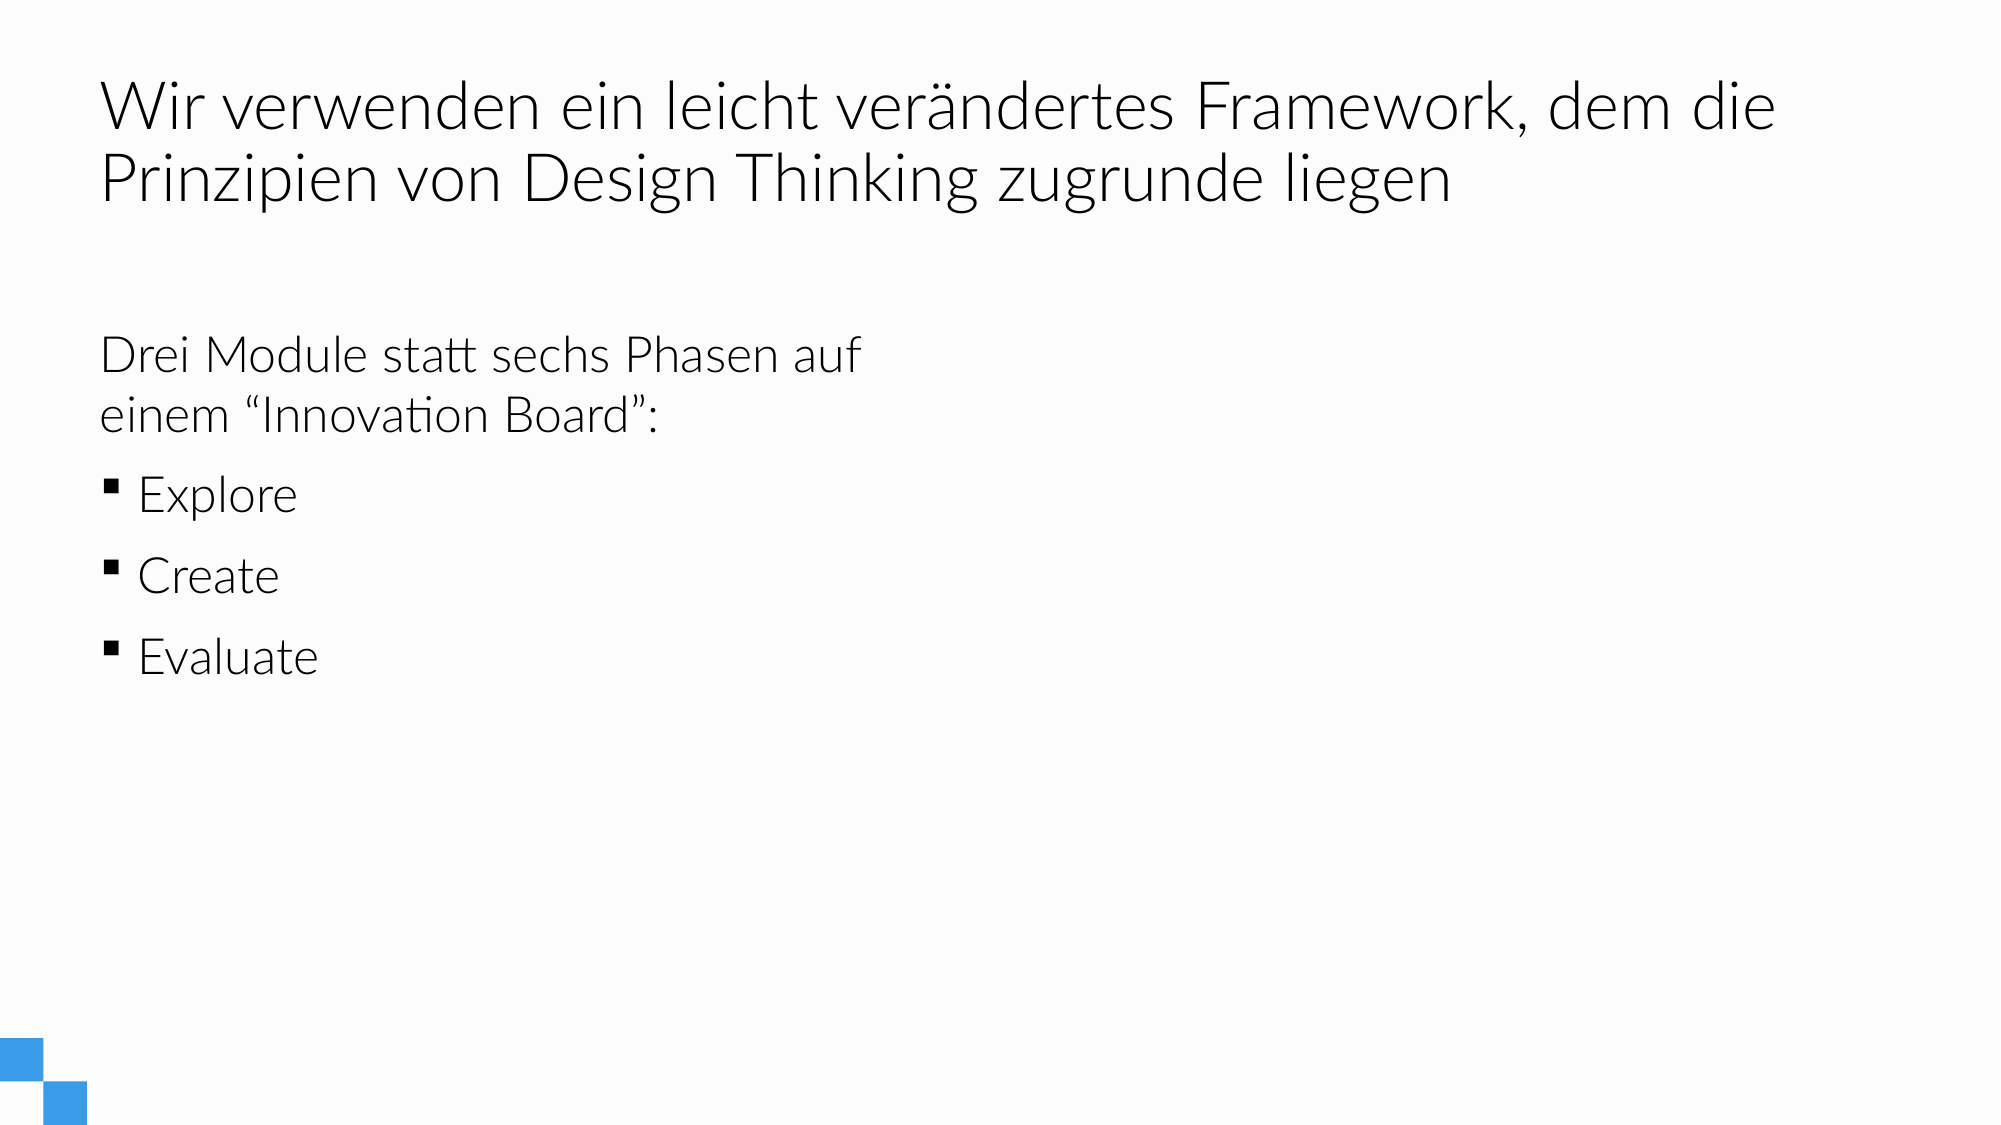

# Wir verwenden ein leicht verändertes Framework, dem die Prinzipien von Design Thinking zugrunde liegen
Drei Module statt sechs Phasen auf einem “Innovation Board”:
Explore
Create
Evaluate